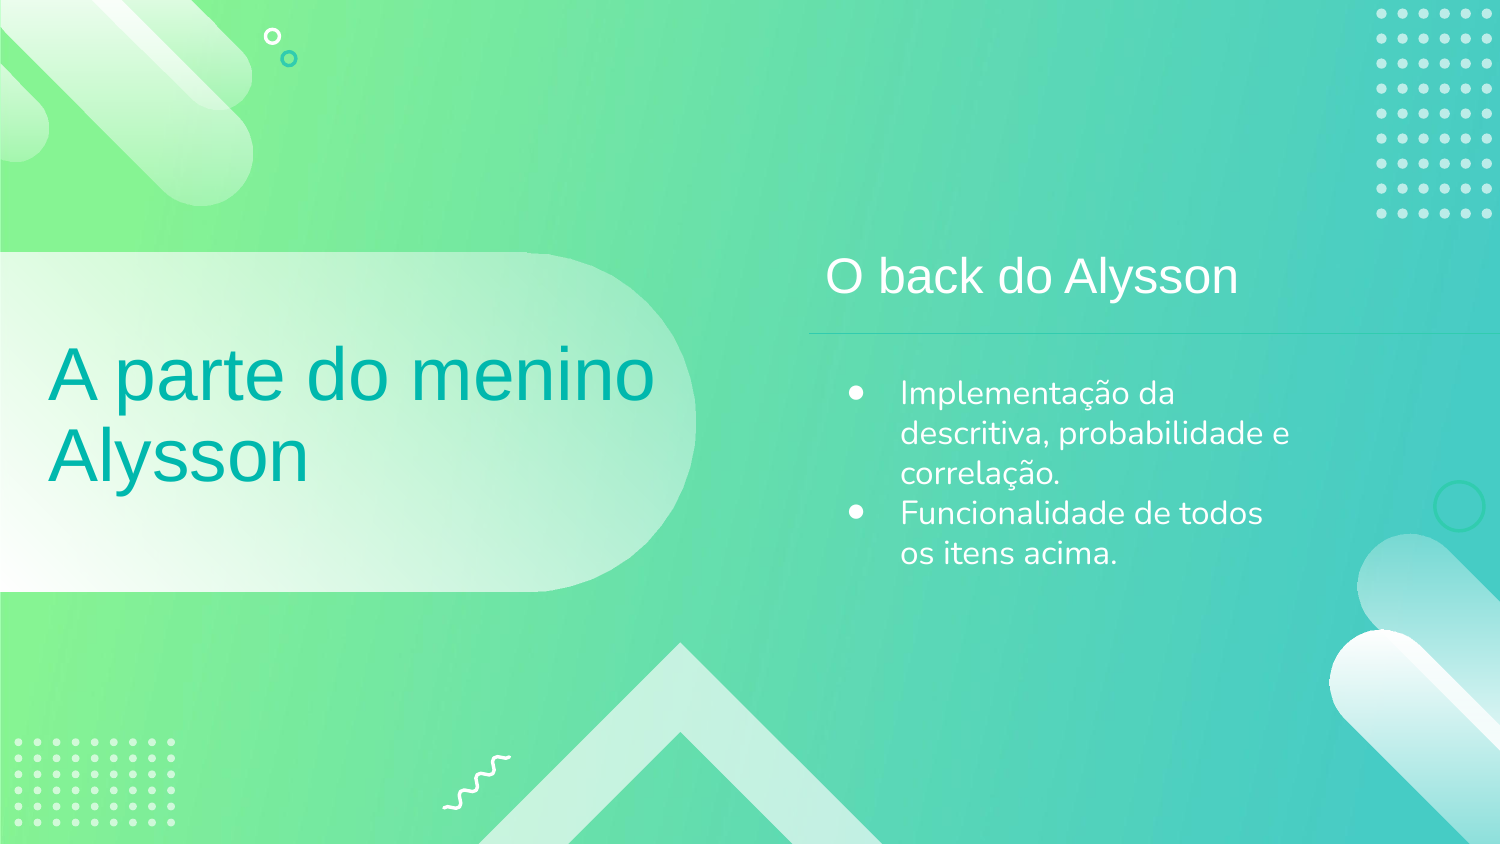

O back do Alysson
# A parte do menino Alysson
Implementação da descritiva, probabilidade e correlação.
Funcionalidade de todos os itens acima.